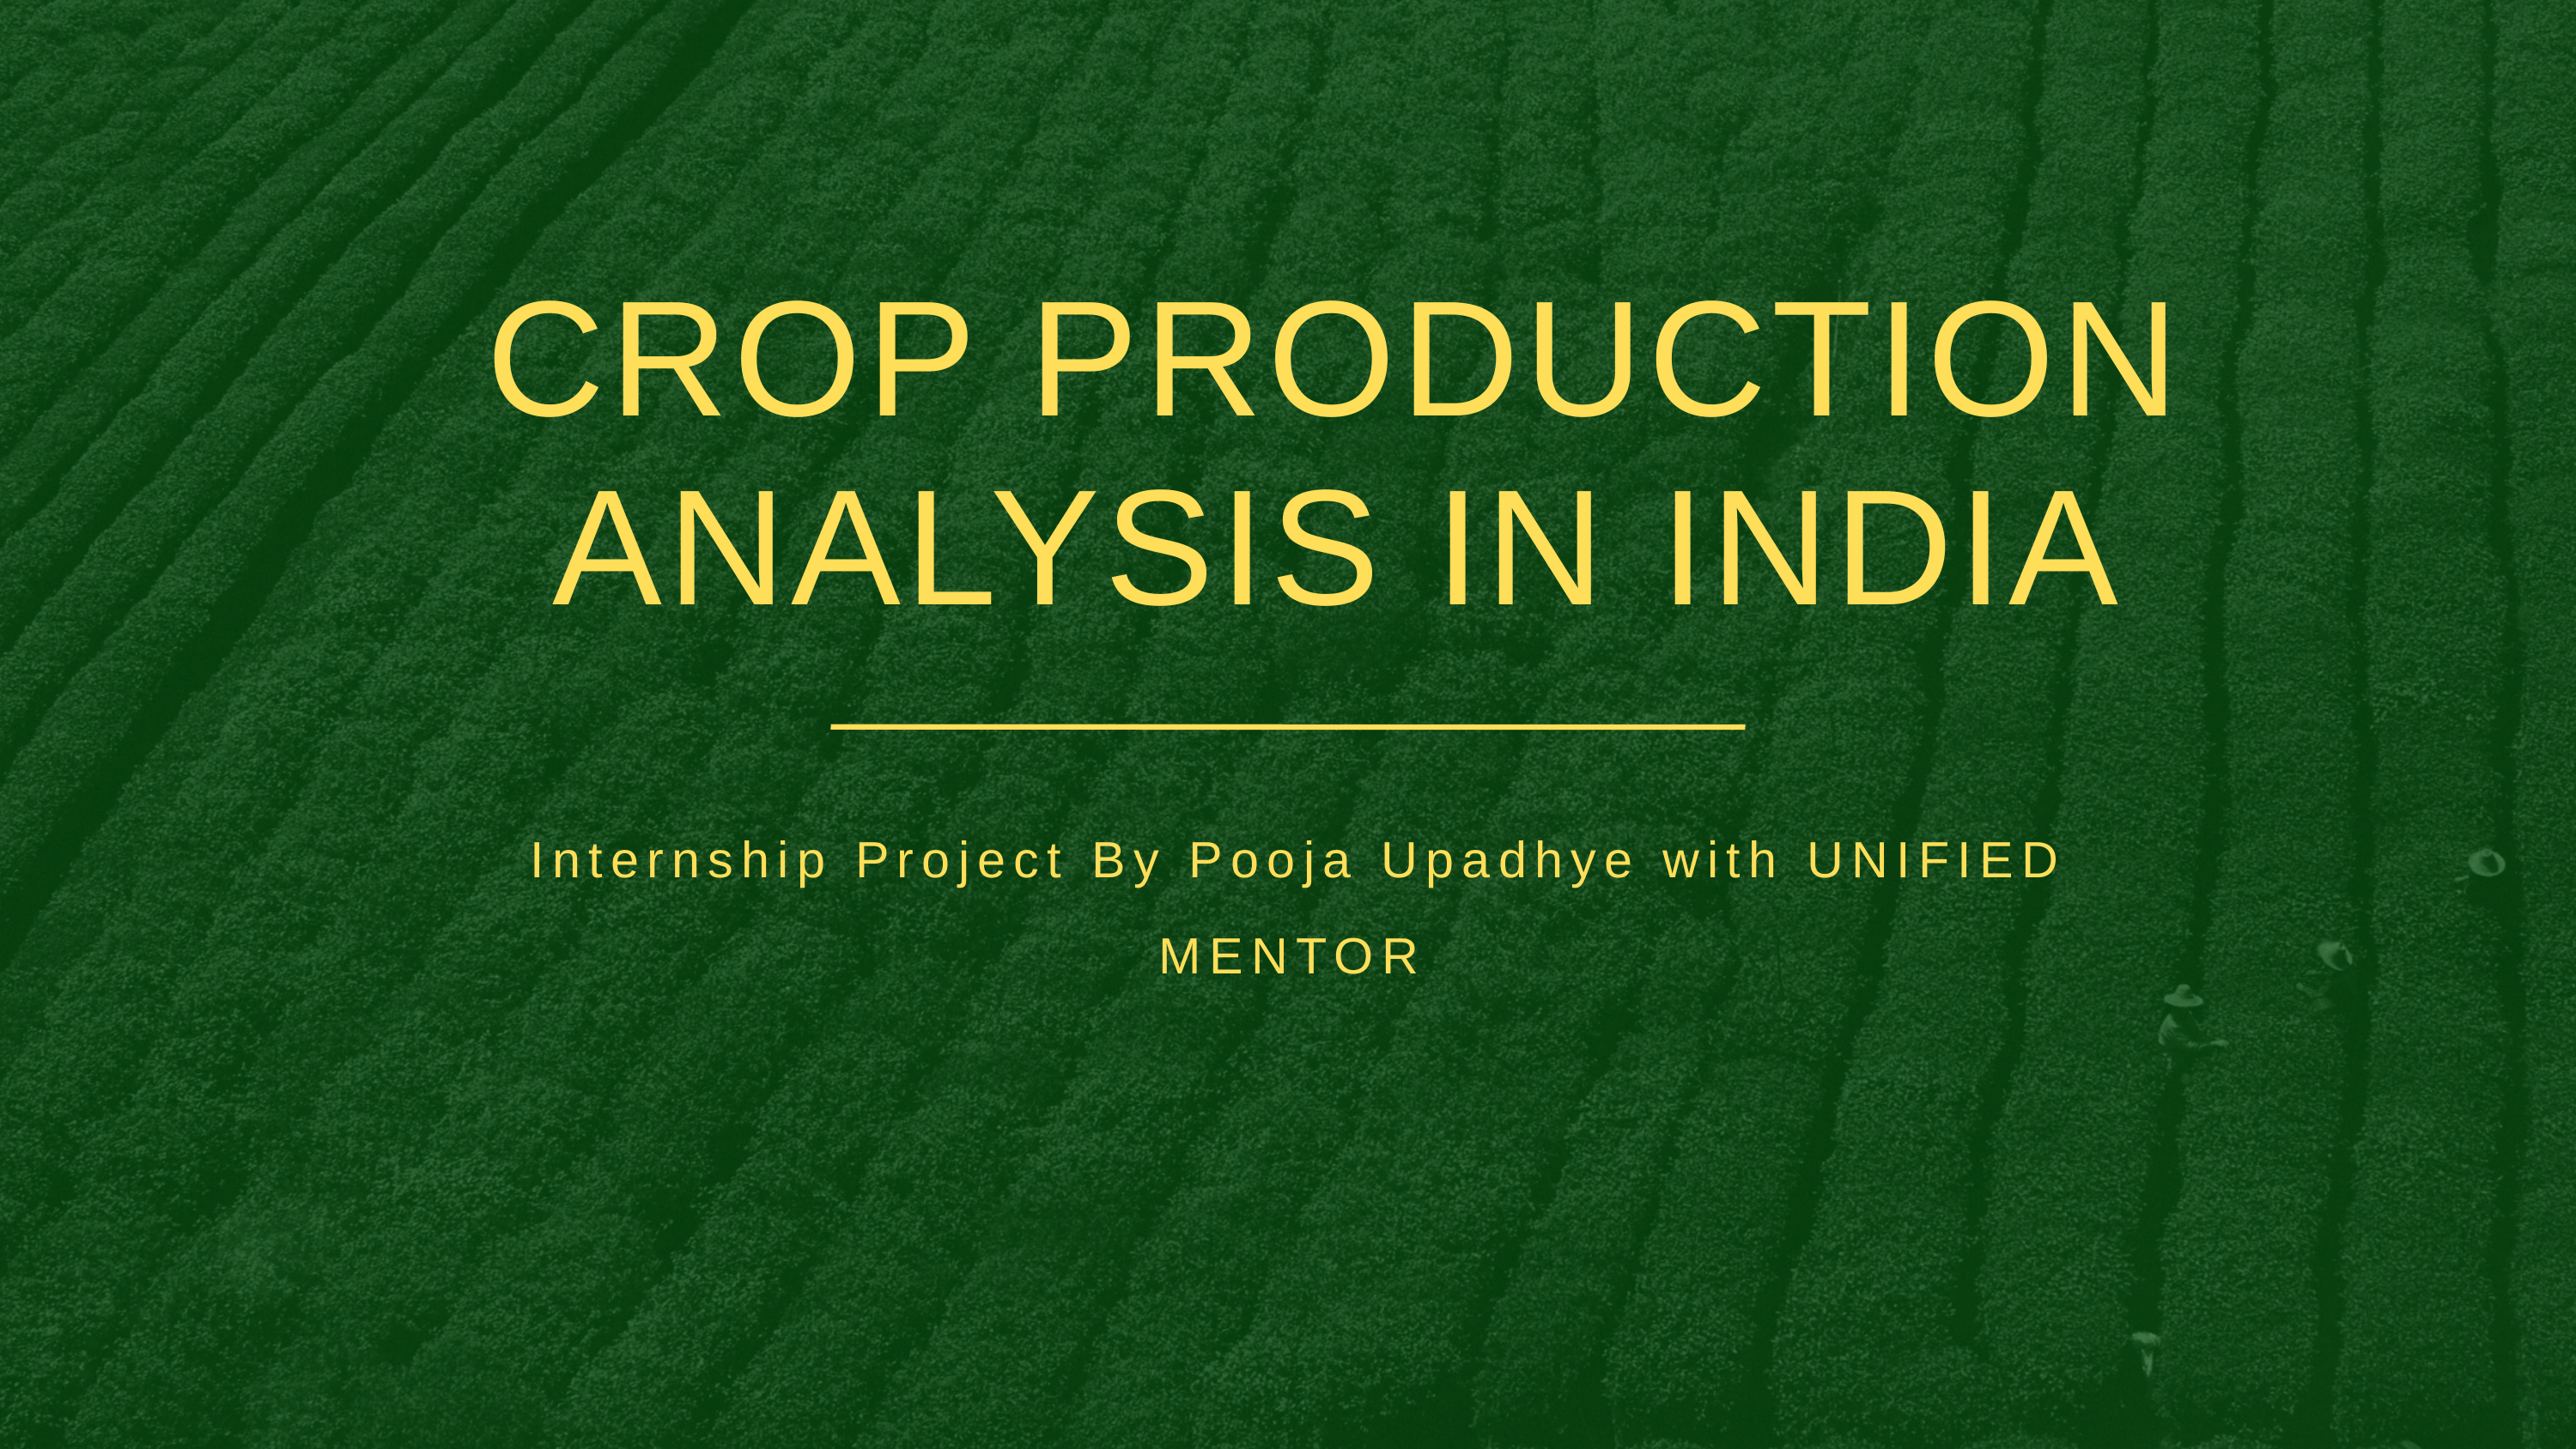

CROP PRODUCTION ANALYSIS IN INDIA

Internship Project By Pooja Upadhye with UNIFIED MENTOR